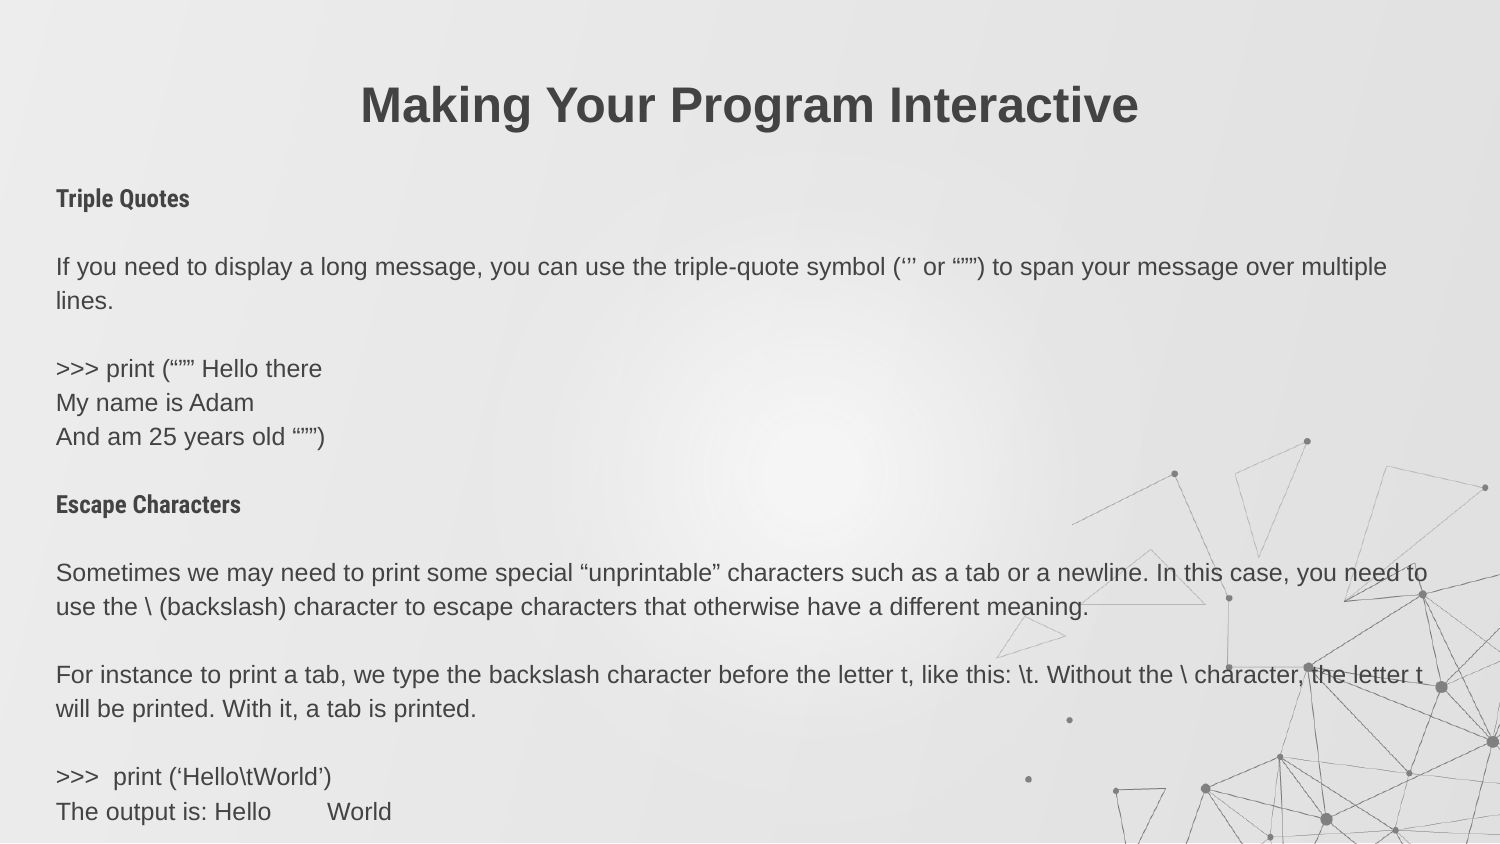

# Making Your Program Interactive
Triple Quotes
If you need to display a long message, you can use the triple-quote symbol (‘’’ or “””) to span your message over multiple lines.
>>> print (“”” Hello there
My name is Adam
And am 25 years old “””)
Escape Characters
Sometimes we may need to print some special “unprintable” characters such as a tab or a newline. In this case, you need to use the \ (backslash) character to escape characters that otherwise have a different meaning.
For instance to print a tab, we type the backslash character before the letter t, like this: \t. Without the \ character, the letter t will be printed. With it, a tab is printed.
>>>  print (‘Hello\tWorld’)
The output is: Hello        World